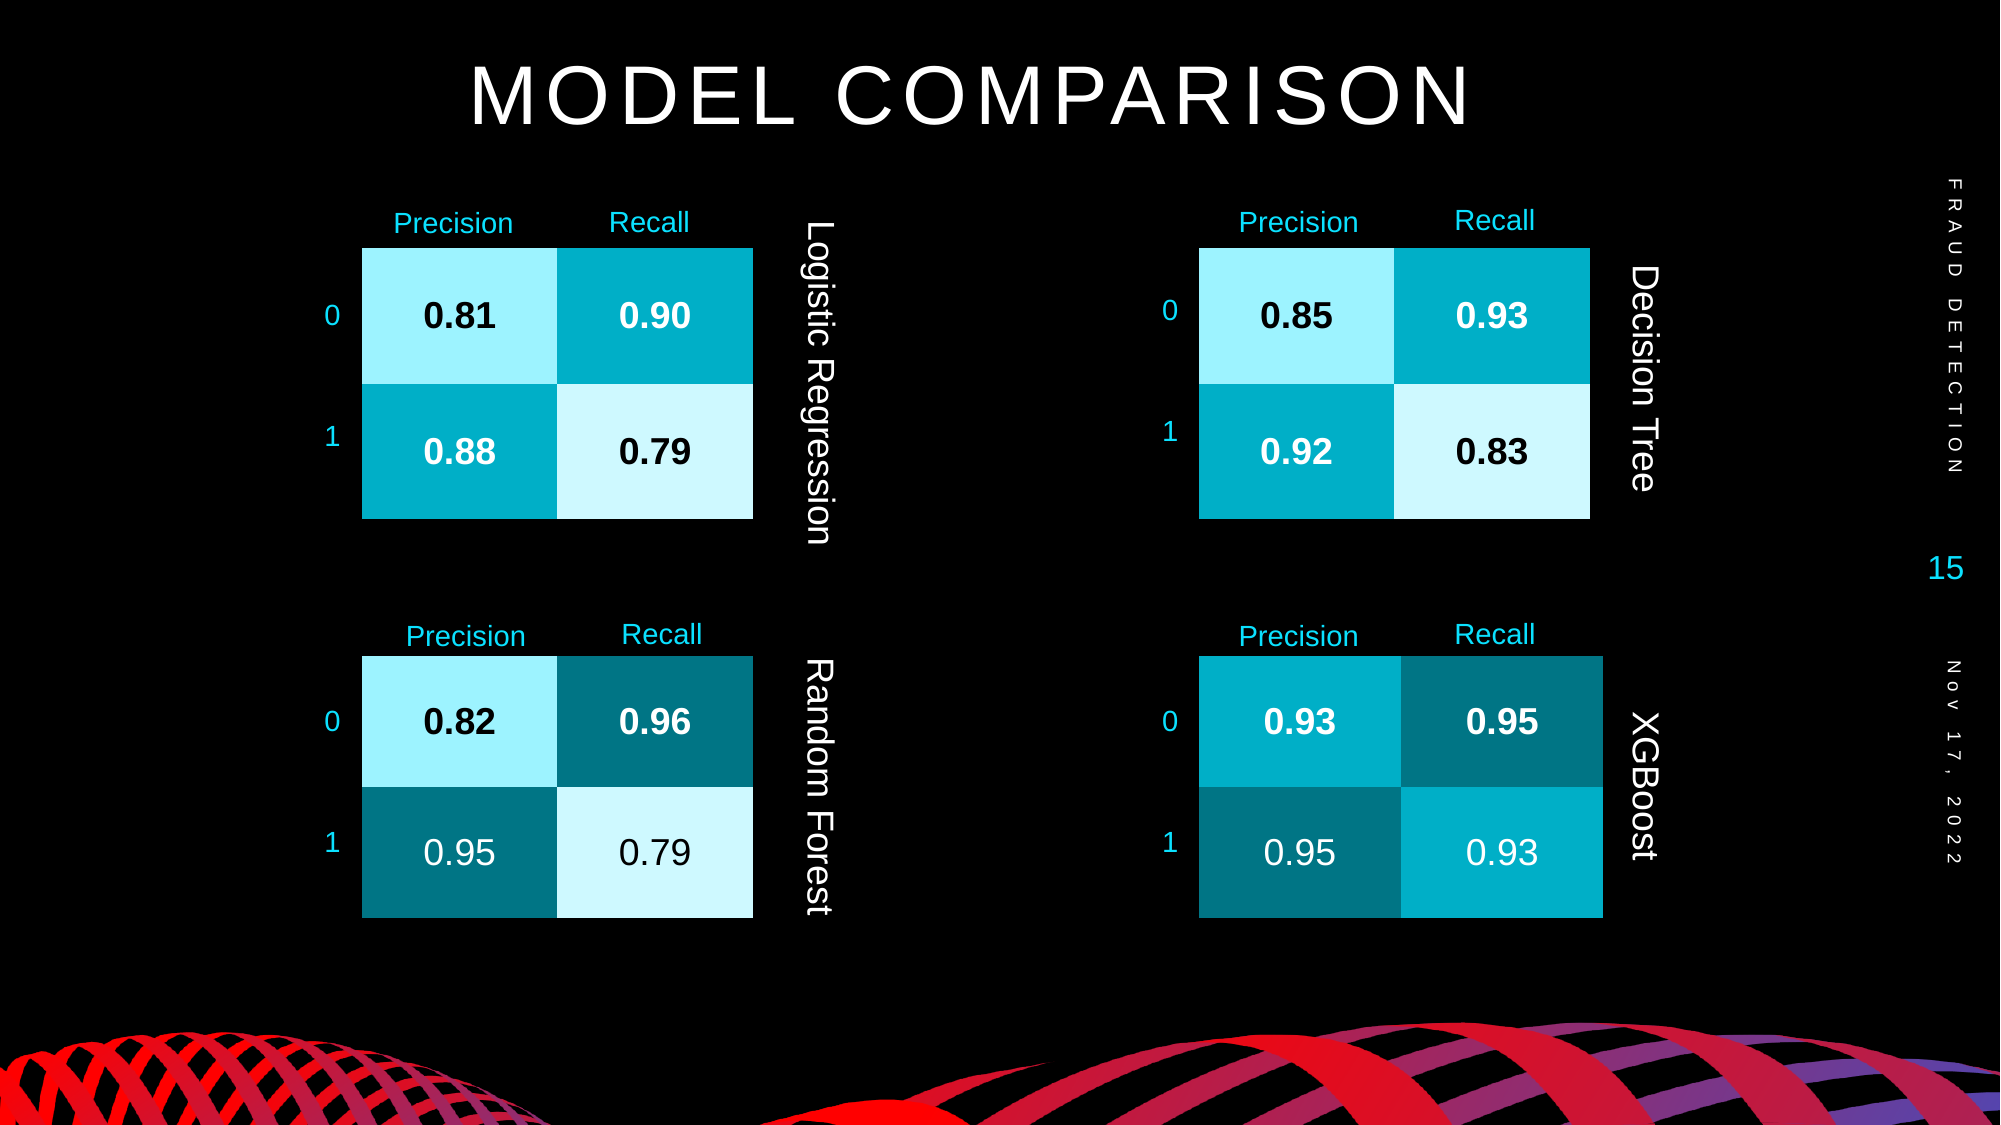

# Model comparison
Recall
Recall
Precision
Precision
Fraud detection
| 0.81 | 0.90 |
| --- | --- |
| 0.88 | 0.79 |
| 0.85 | 0.93 |
| --- | --- |
| 0.92 | 0.83 |
0
0
Decision Tree
Logistic Regression
1
1
15
Recall
Recall
Precision
Precision
| 0.82 | 0.96 |
| --- | --- |
| 0.95 | 0.79 |
| 0.93 | 0.95 |
| --- | --- |
| 0.95 | 0.93 |
0
0
Random Forest
XGBoost
1
1
Nov 17, 2022